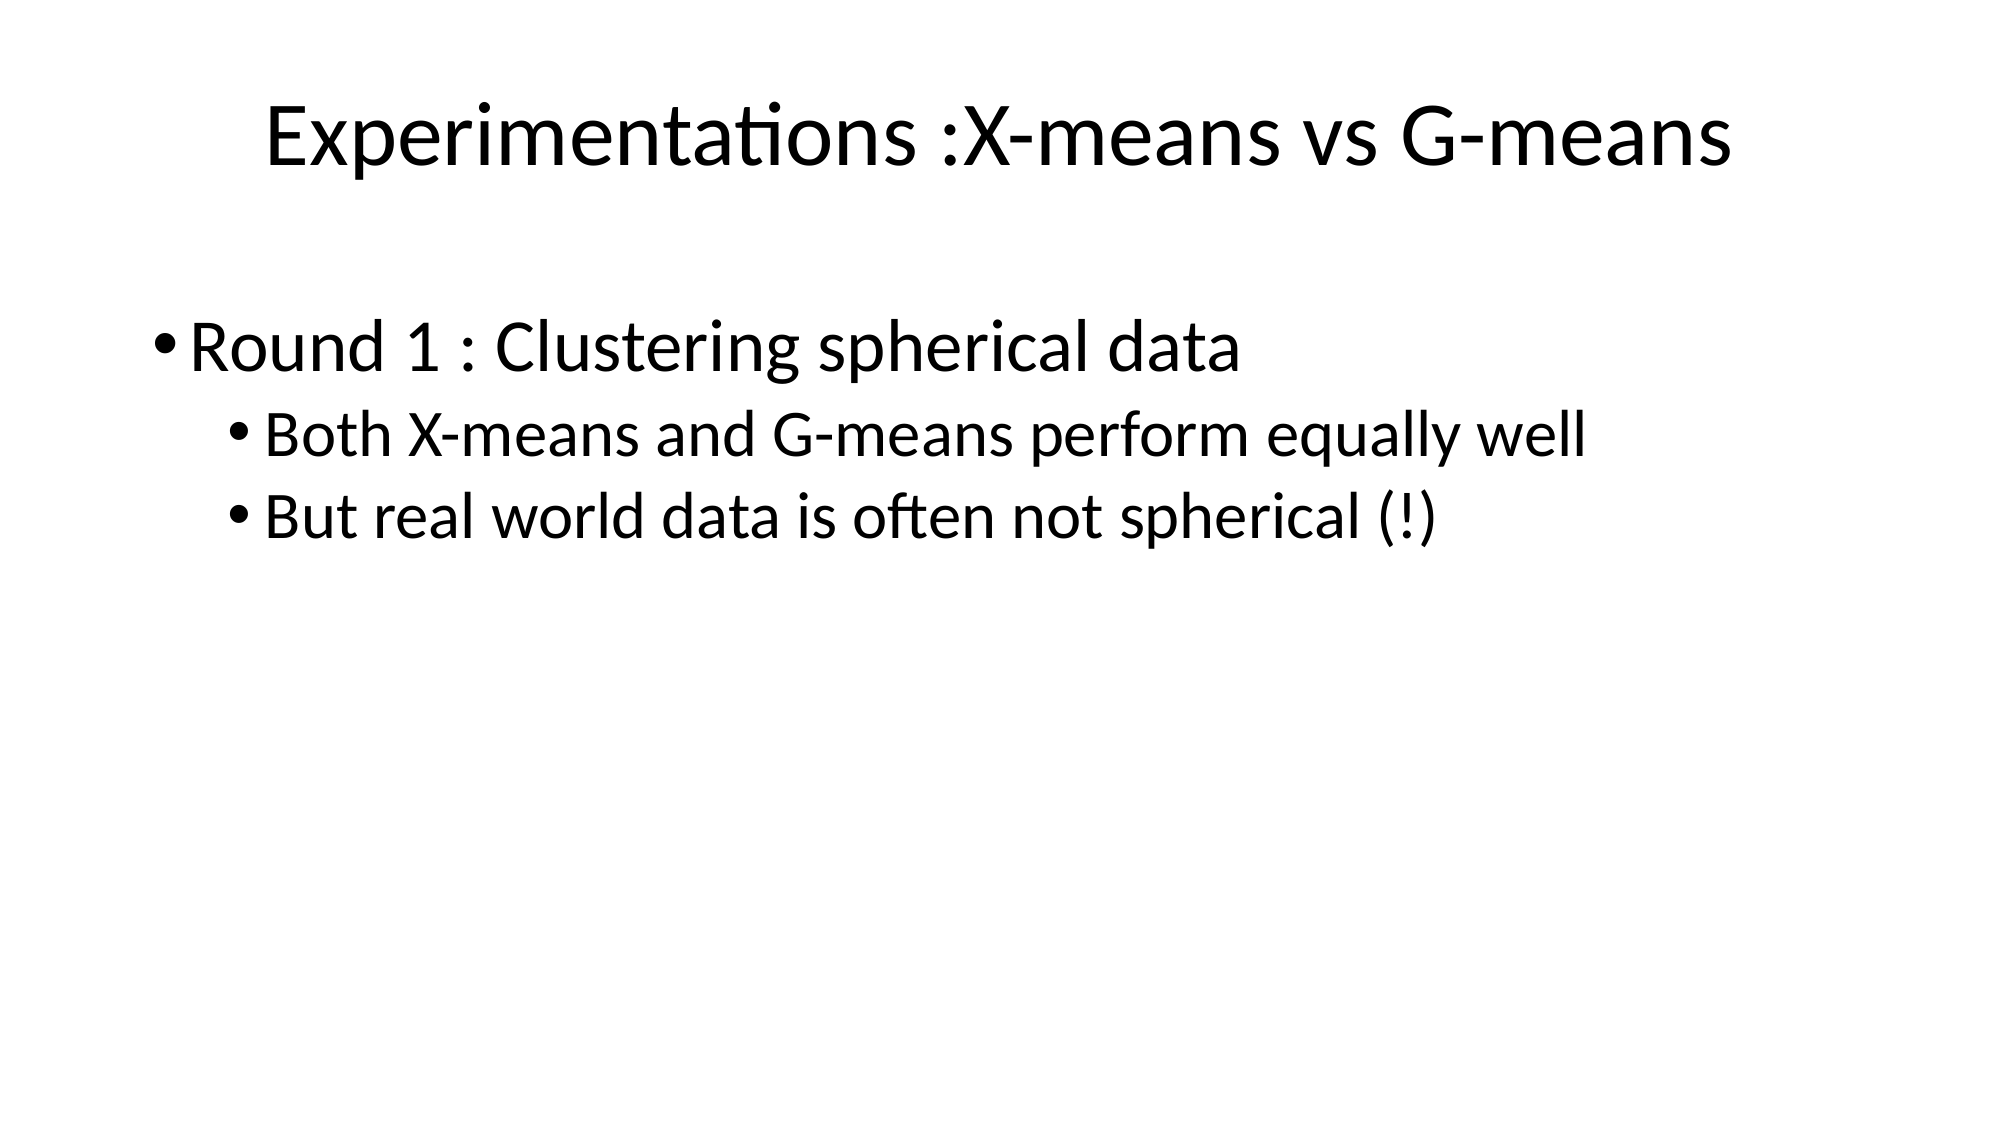

# Experimentations :X-means vs G-means
Round 1 : Clustering spherical data
Both X-means and G-means perform equally well
But real world data is often not spherical (!)